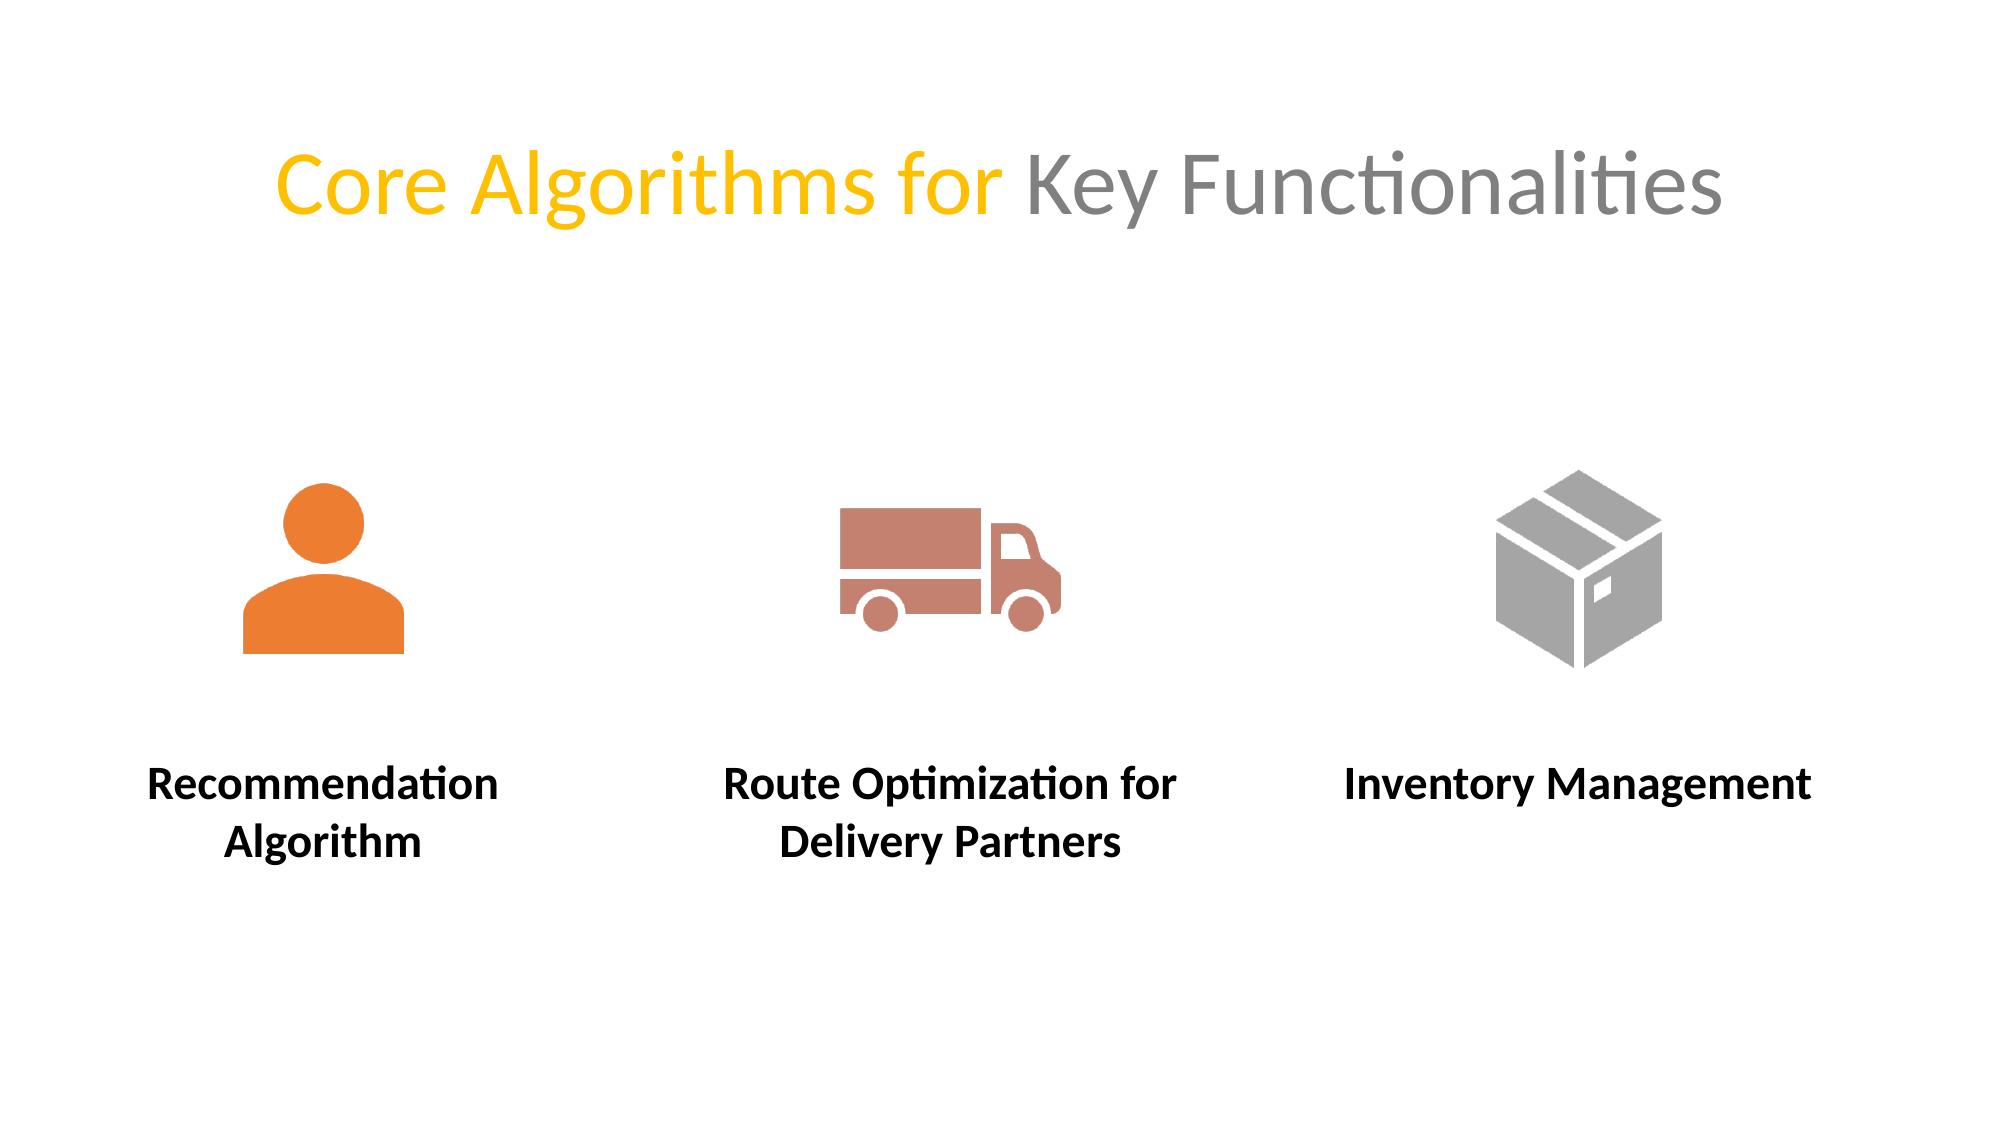

# Core Algorithms for Key Functionalities
Recommendation Algorithm
Route Optimization for Delivery Partners
Inventory Management